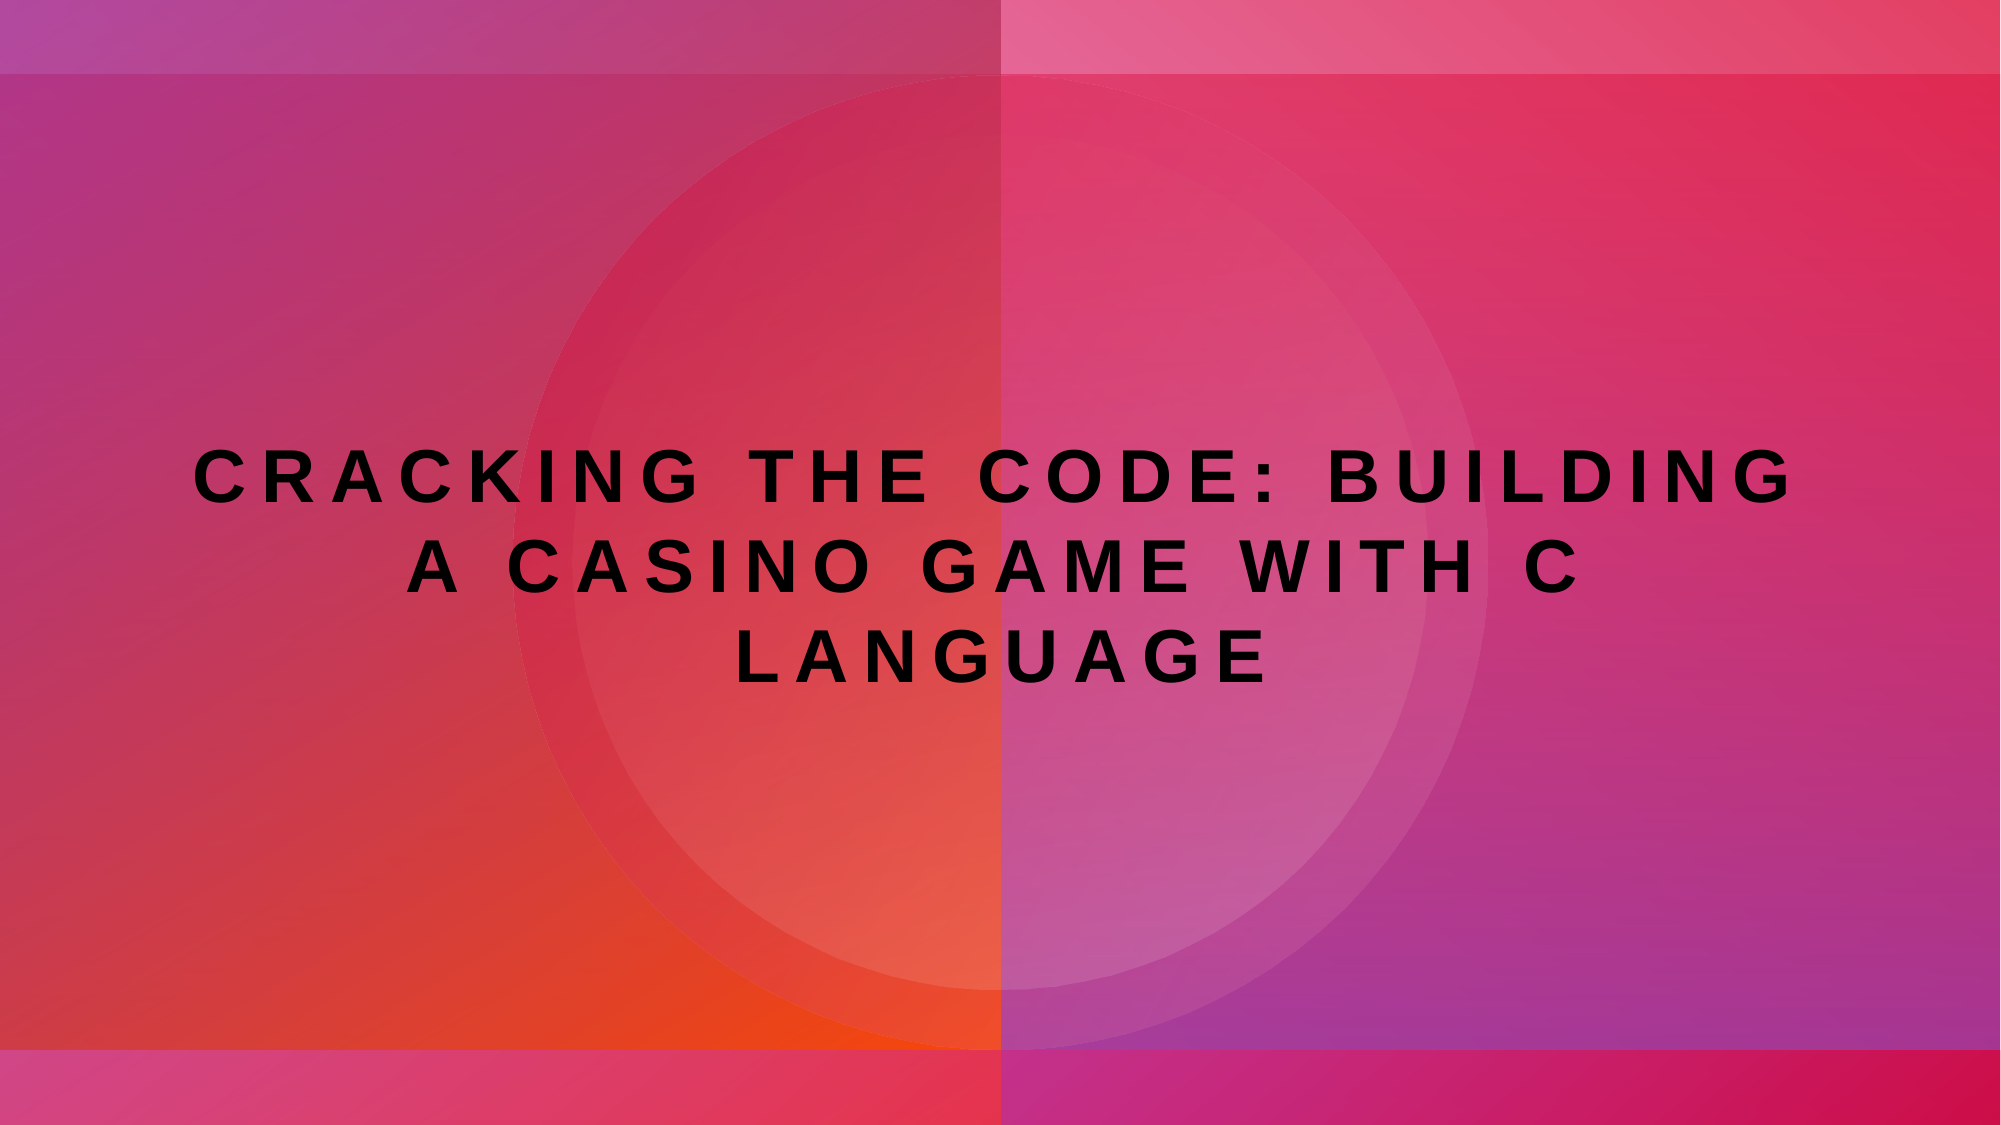

# Cracking the Code: Building a Casino Game with C Language